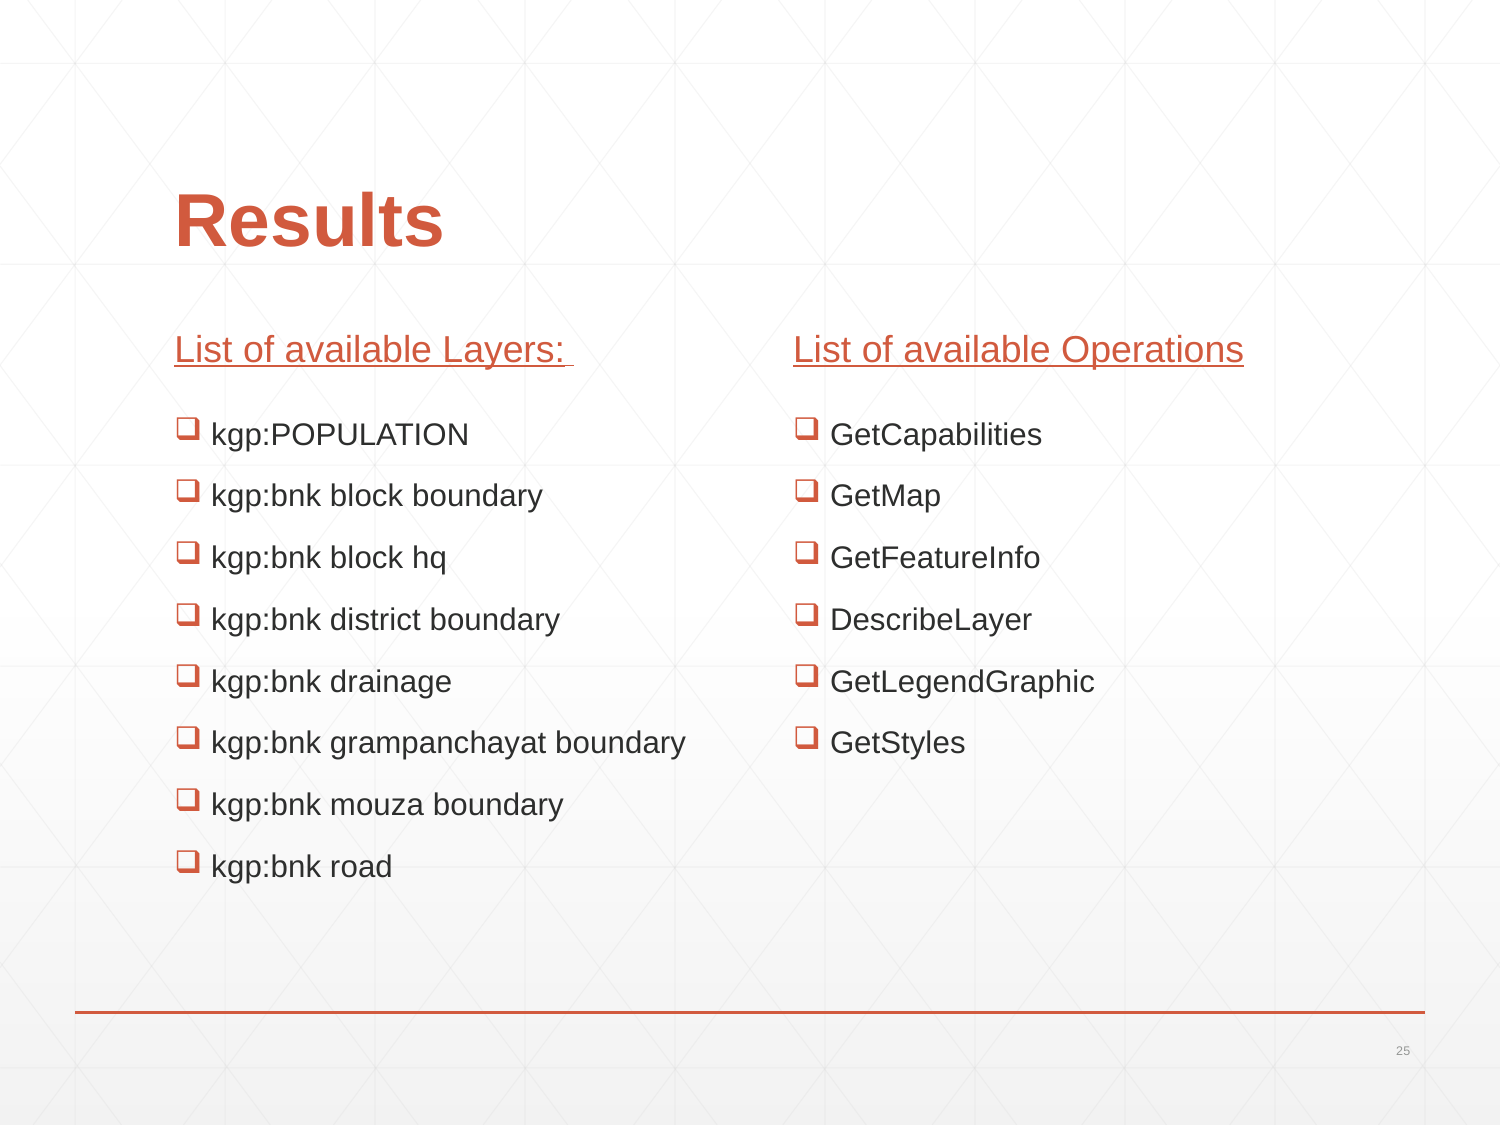

# Results
List of available Layers:
List of available Operations
 kgp:POPULATION
 kgp:bnk block boundary
 kgp:bnk block hq
 kgp:bnk district boundary
 kgp:bnk drainage
 kgp:bnk grampanchayat boundary
 kgp:bnk mouza boundary
 kgp:bnk road
 GetCapabilities
 GetMap
 GetFeatureInfo
 DescribeLayer
 GetLegendGraphic
 GetStyles
25